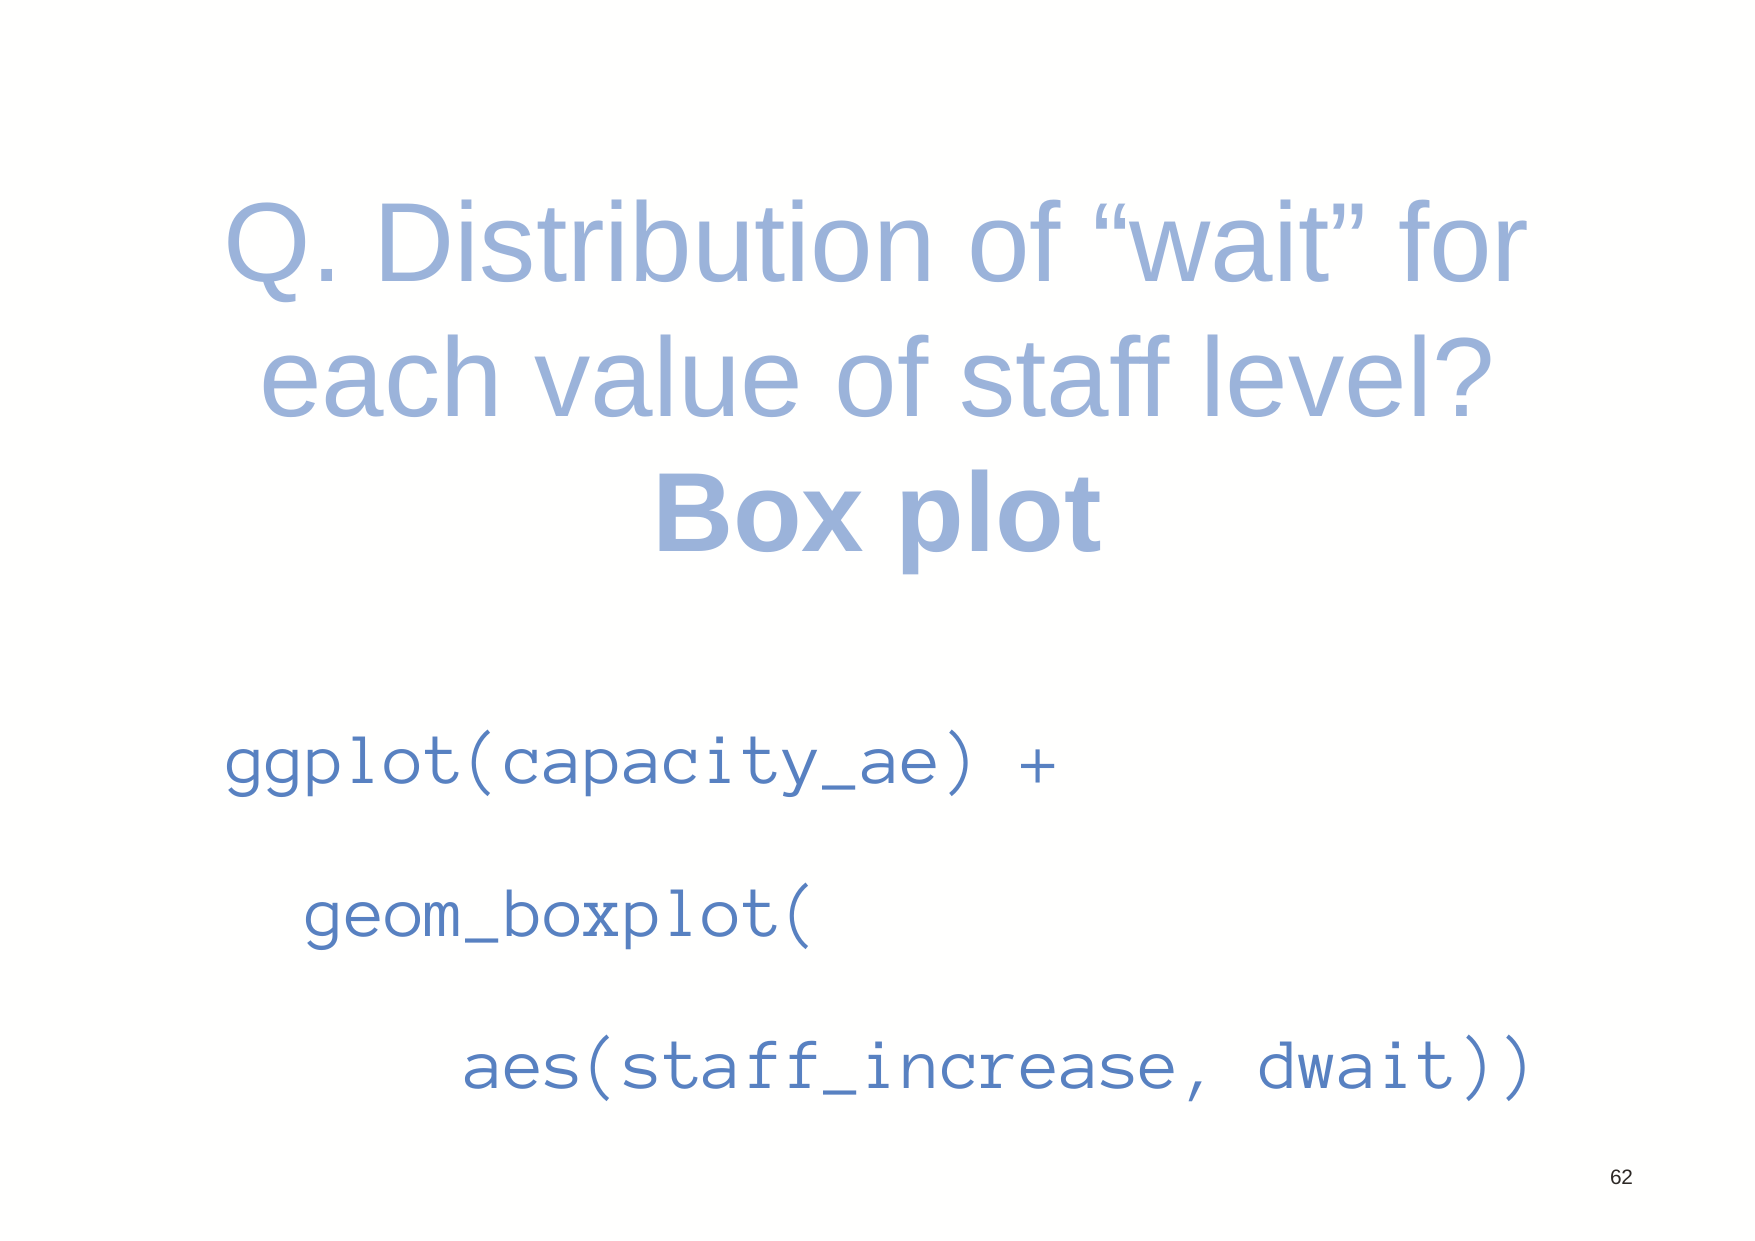

# Q. Distribution of “wait” for each value of staff level? Box plot

ggplot(capacity_ae) +
  geom_boxplot(
      aes(staff_increase, dwait))
62